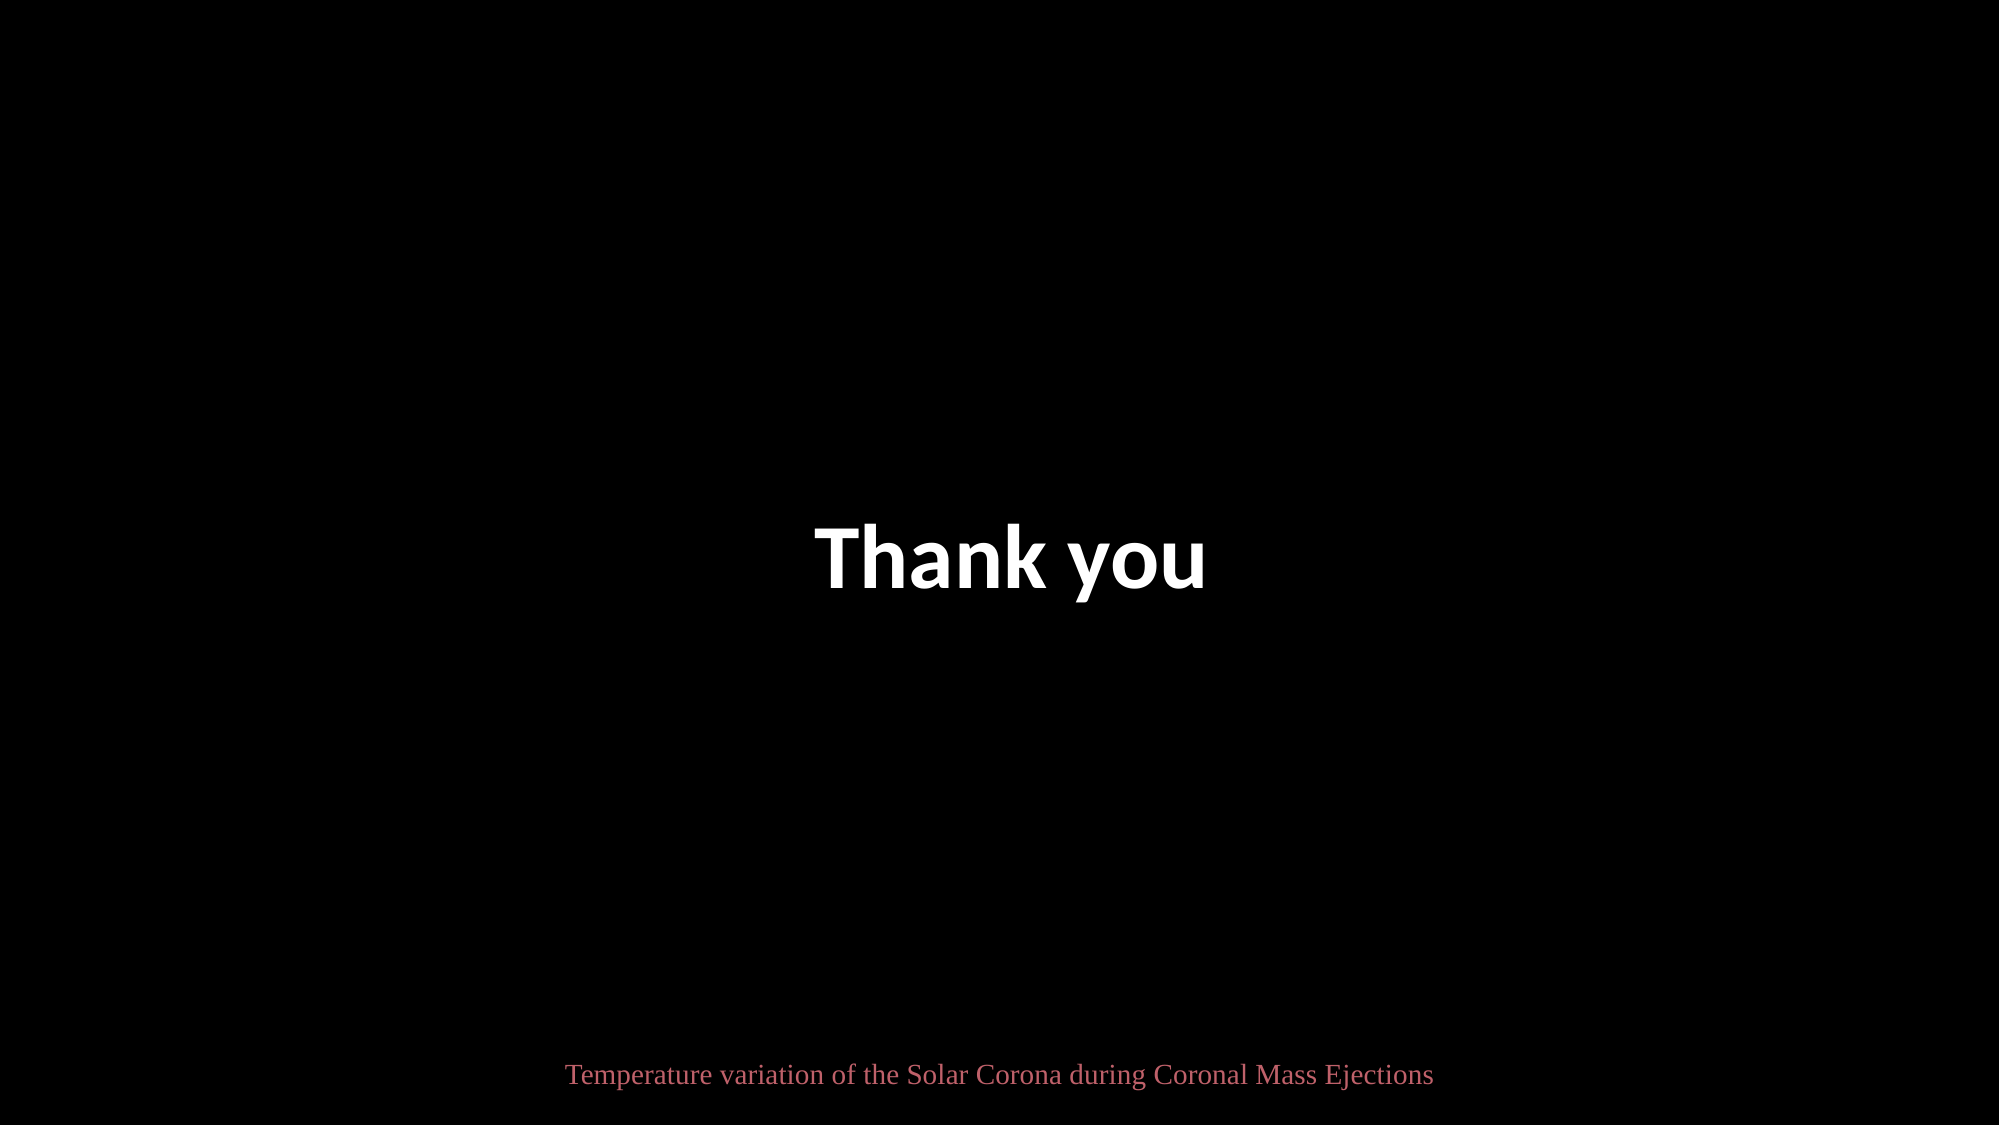

# Thank you
Temperature variation of the Solar Corona during Coronal Mass Ejections